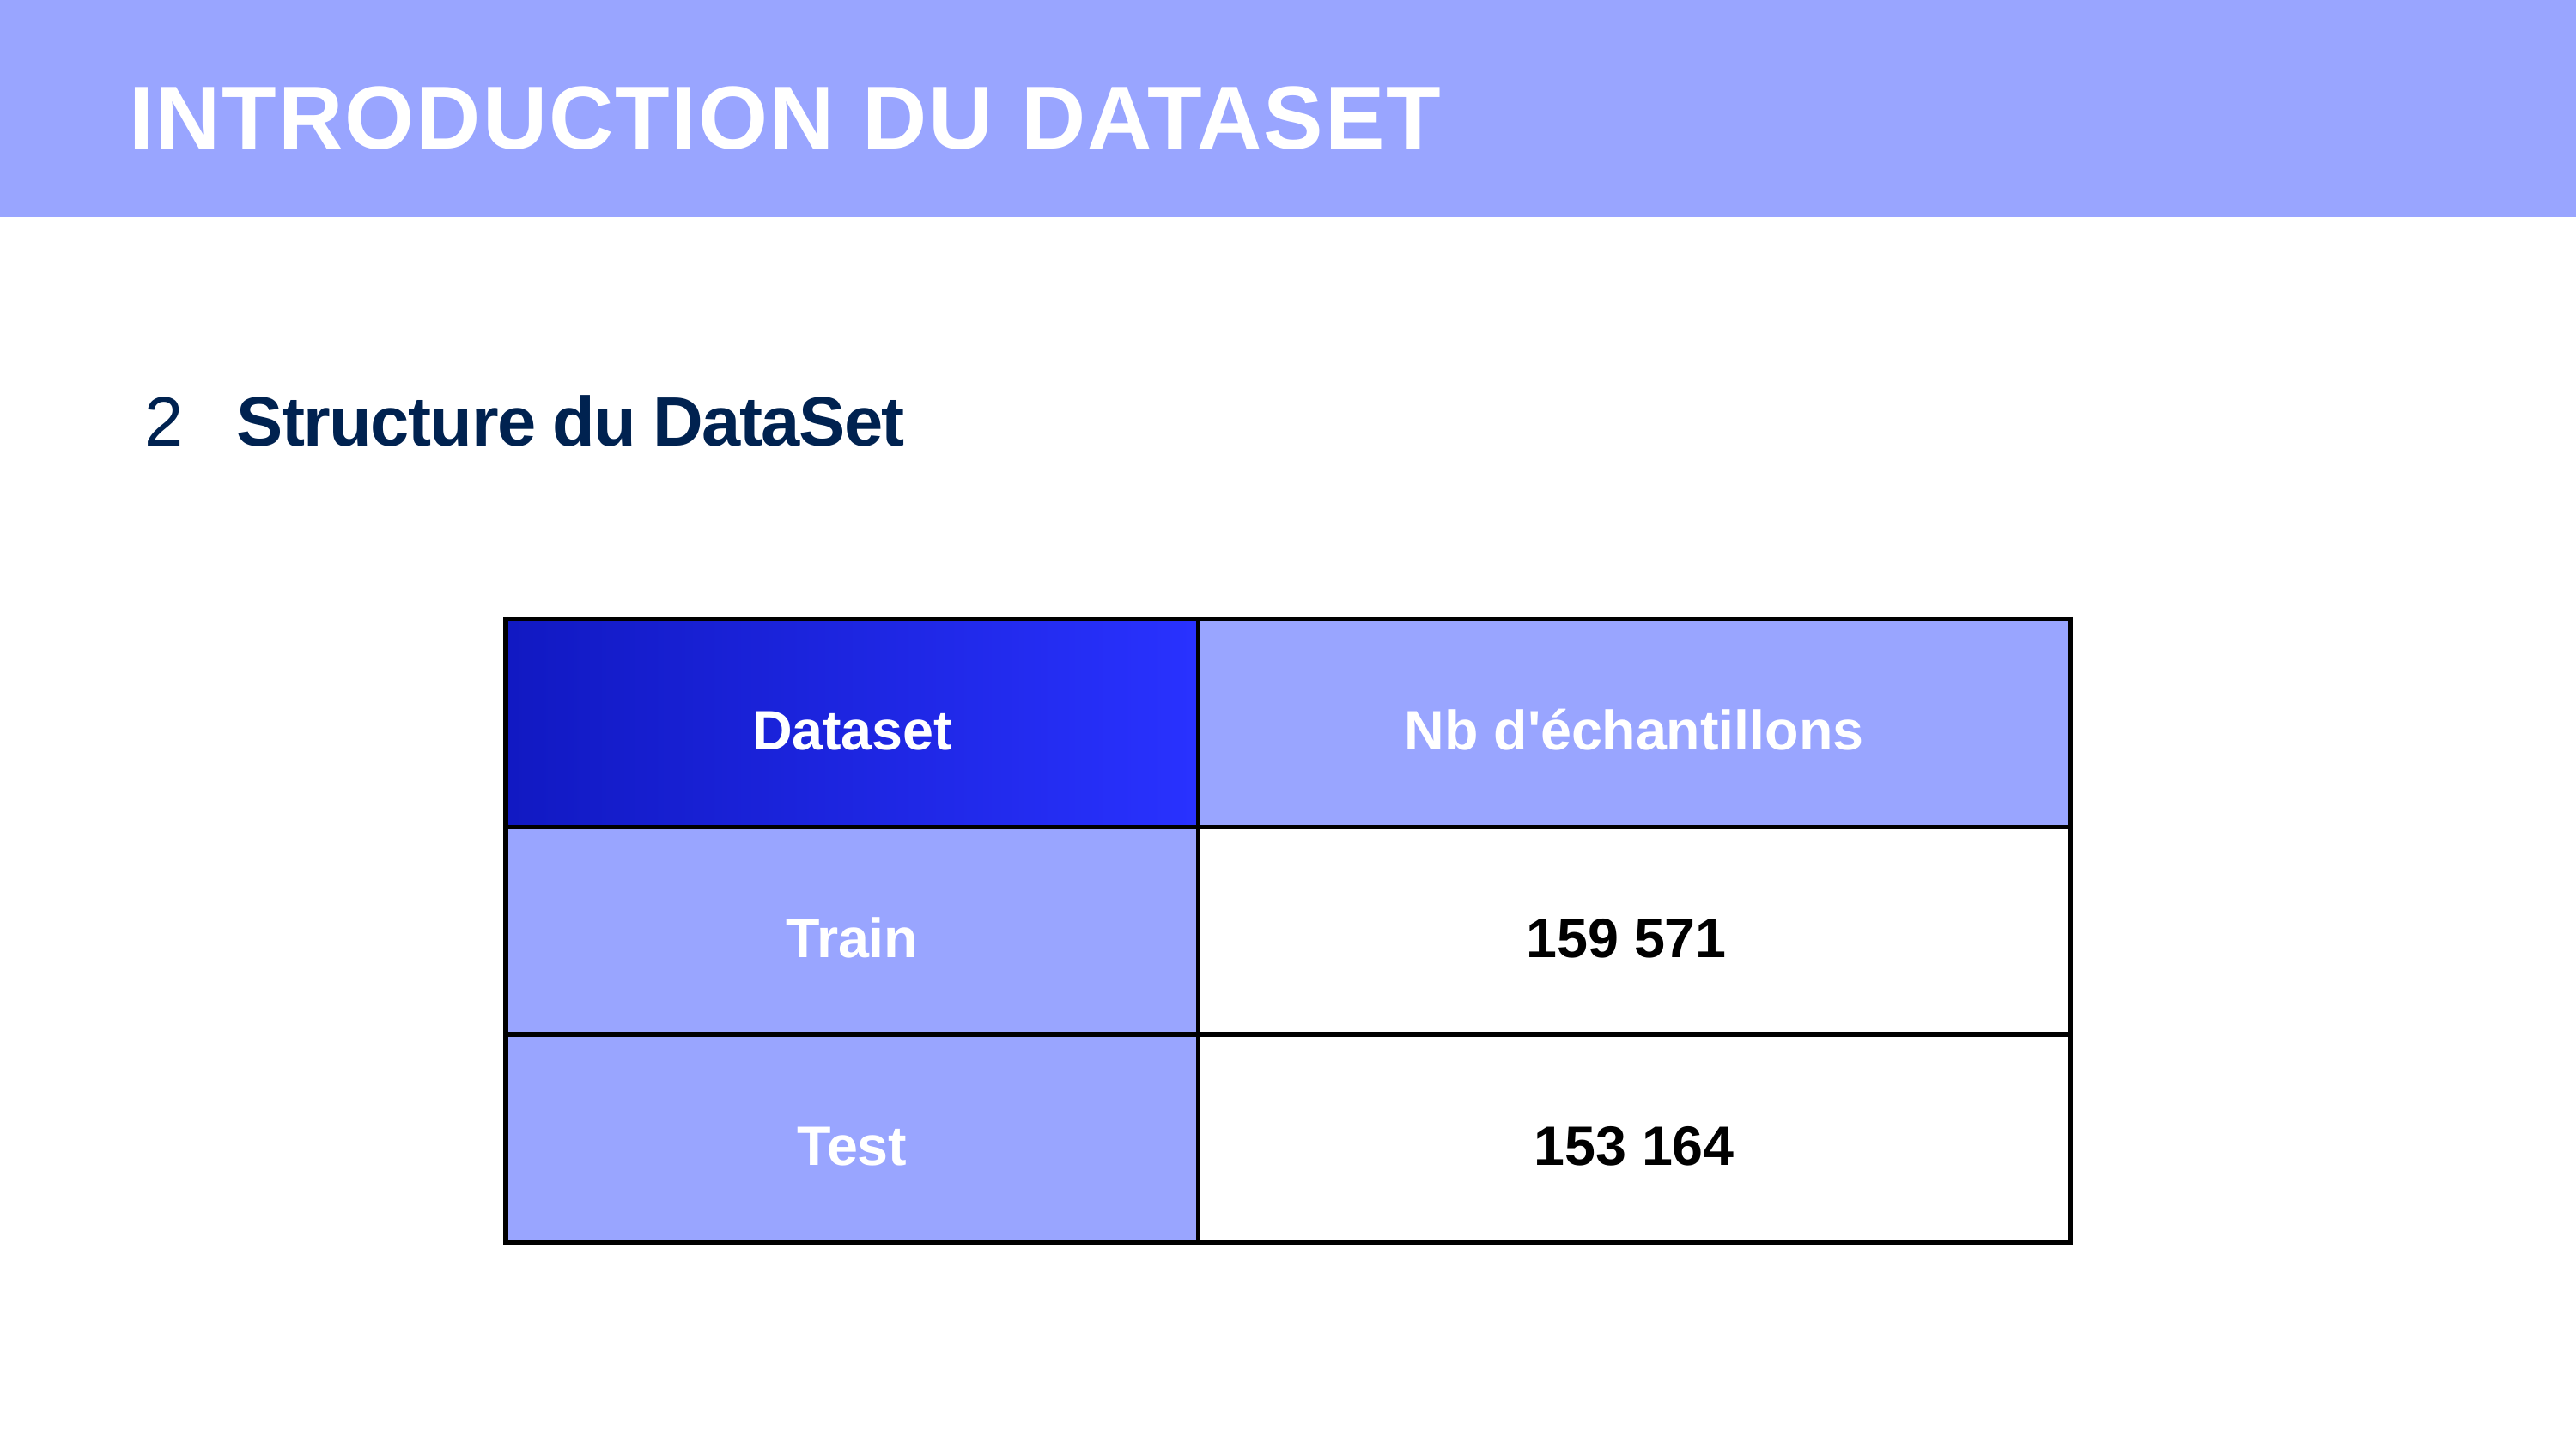

INTRODUCTION DU DATASET
2
Structure du DataSet
| Dataset | Nb d'échantillons |
| --- | --- |
| Train | 159 571 |
| Test | 153 164 |